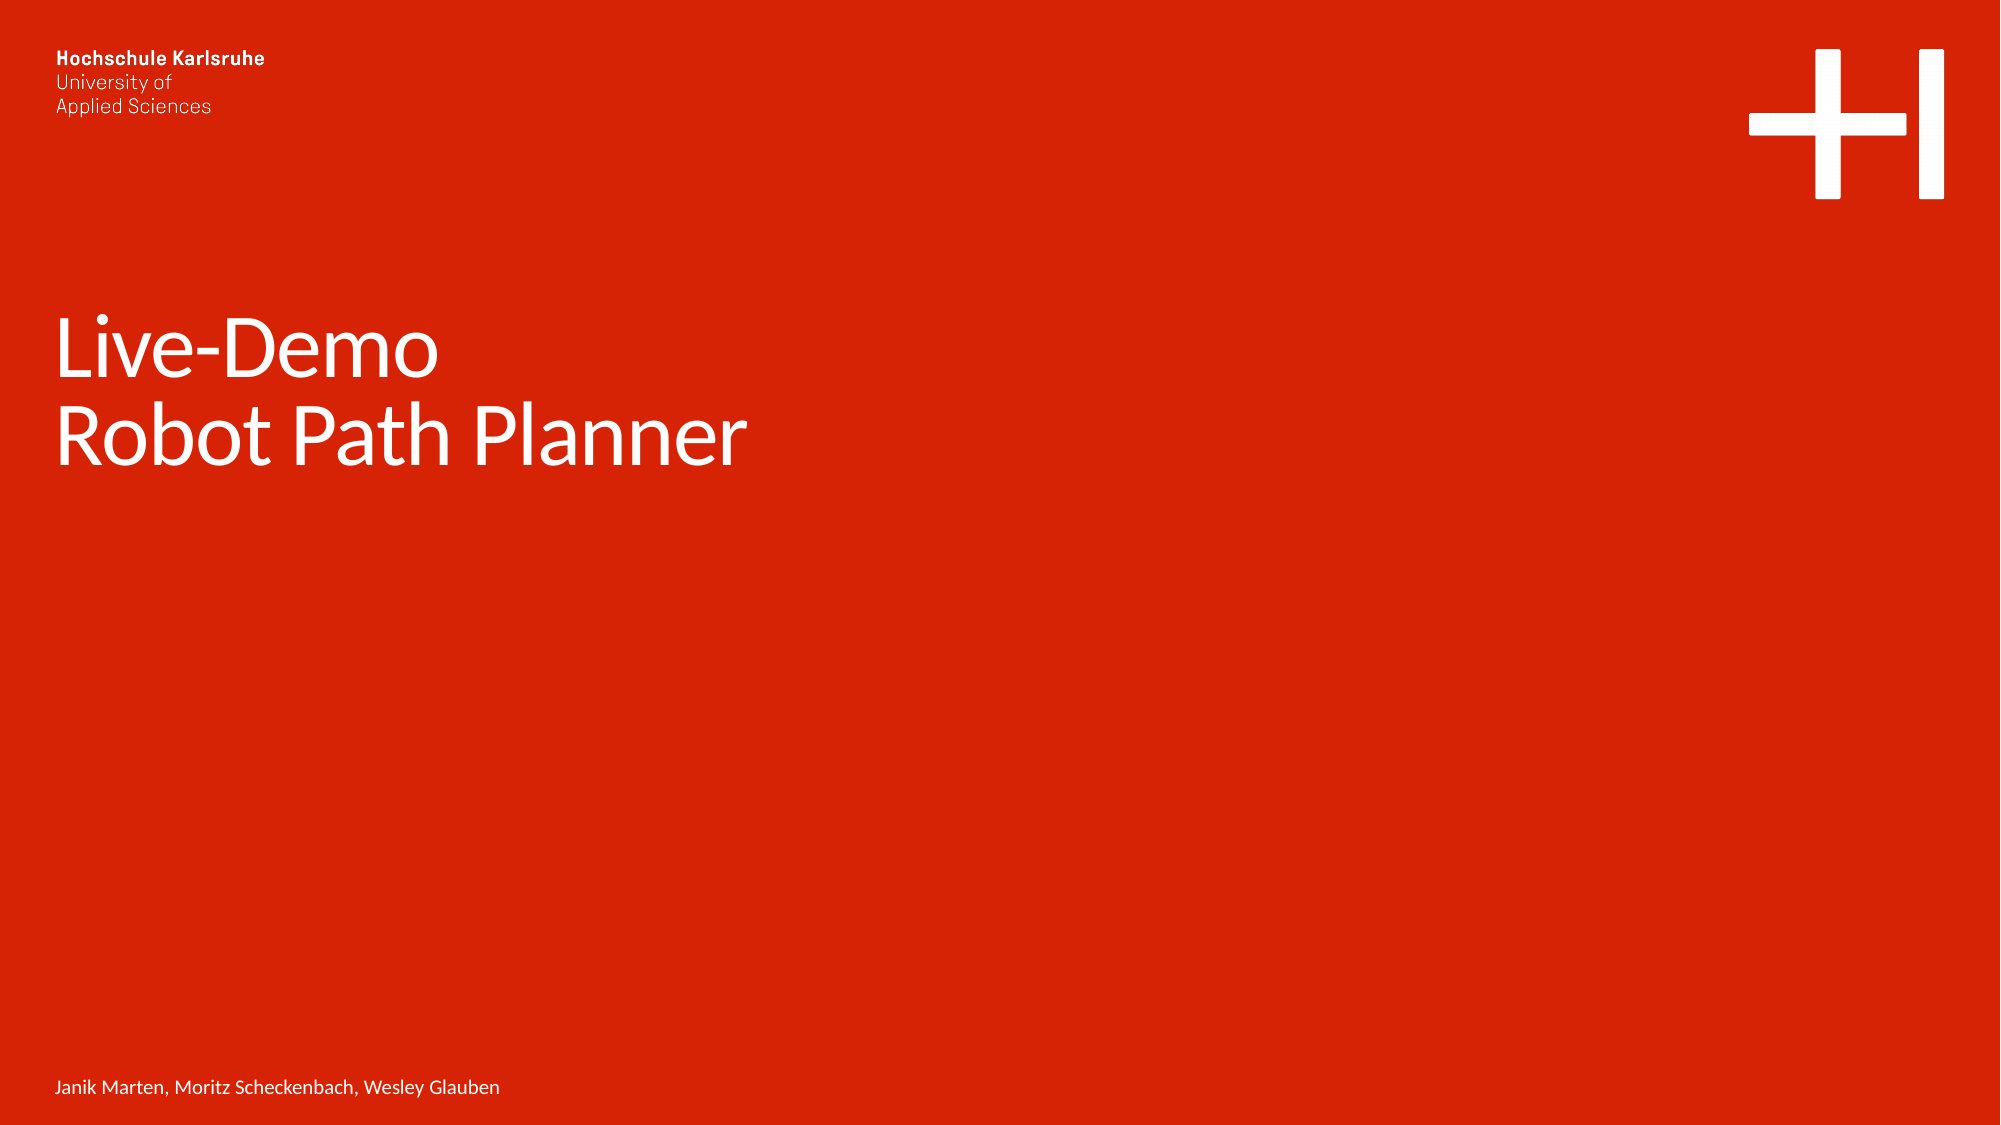

Live-Demo
Robot Path Planner
Janik Marten, Moritz Scheckenbach, Wesley Glauben